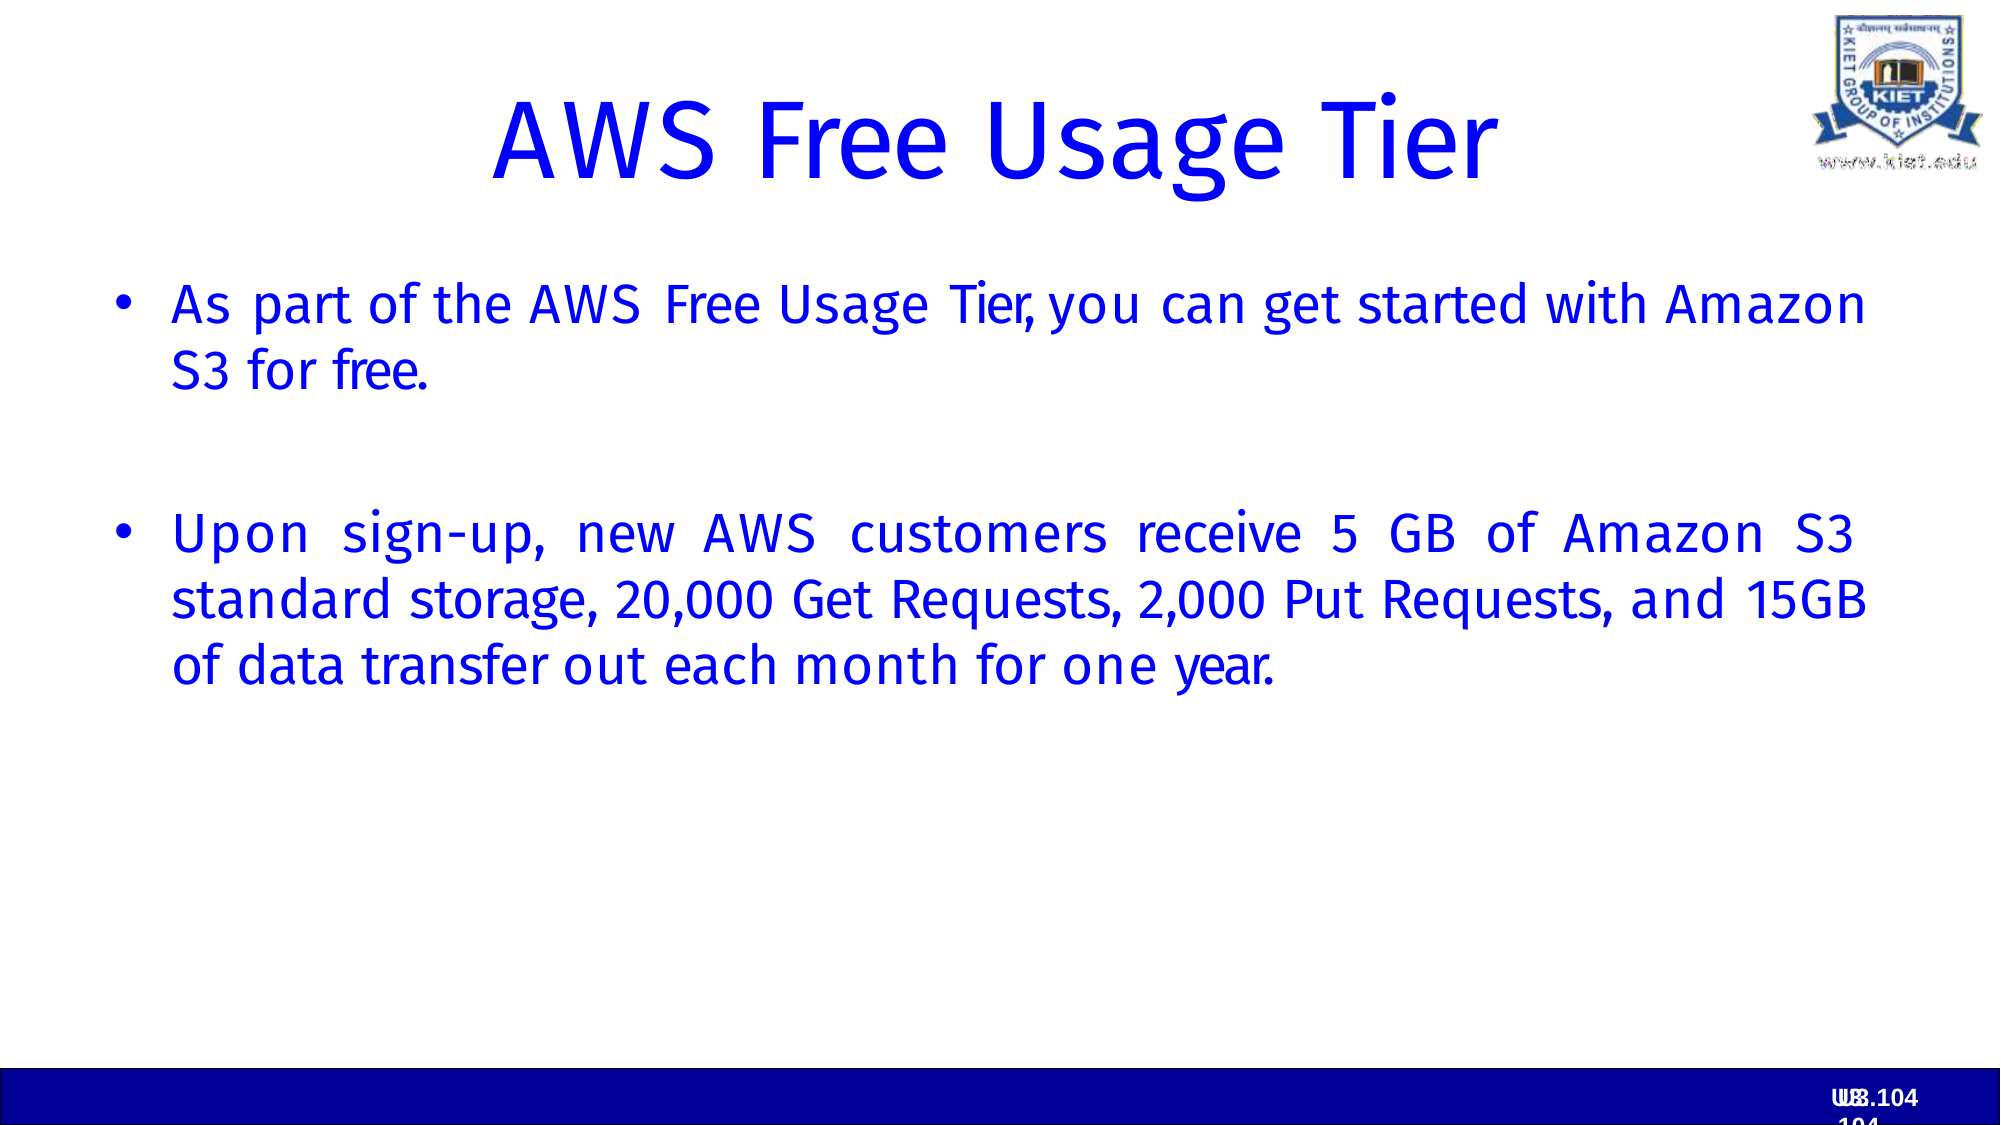

# AWS Free Usage Tier
As part of the AWS Free Usage Tier, you can get started with Amazon  S3 for free.

Upon sign-up, new AWS customers receive 5 GB of Amazon S3  standard storage, 20,000 Get Requests, 2,000 Put Requests, and 15GB  of data transfer out each month for one year.
U3. 104
U3. 104